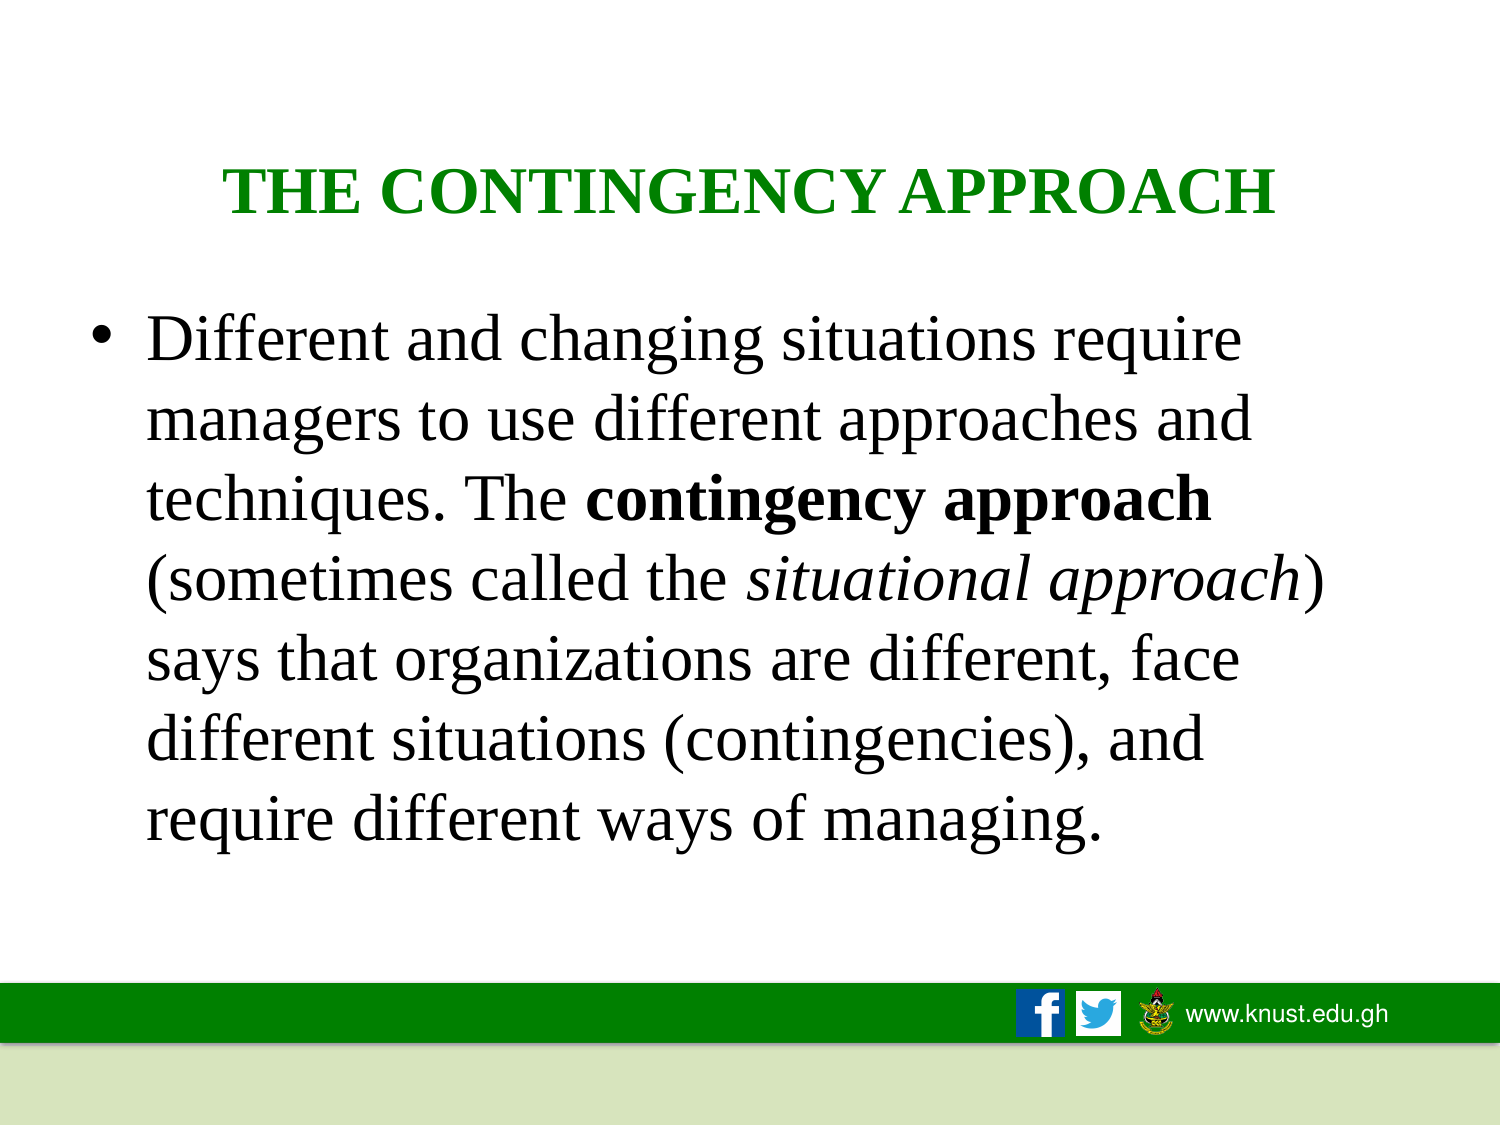

# THE CONTINGENCY APPROACH
Different and changing situations require managers to use different approaches and techniques. The contingency approach (sometimes called the situational approach) says that organizations are different, face different situations (contingencies), and require different ways of managing.